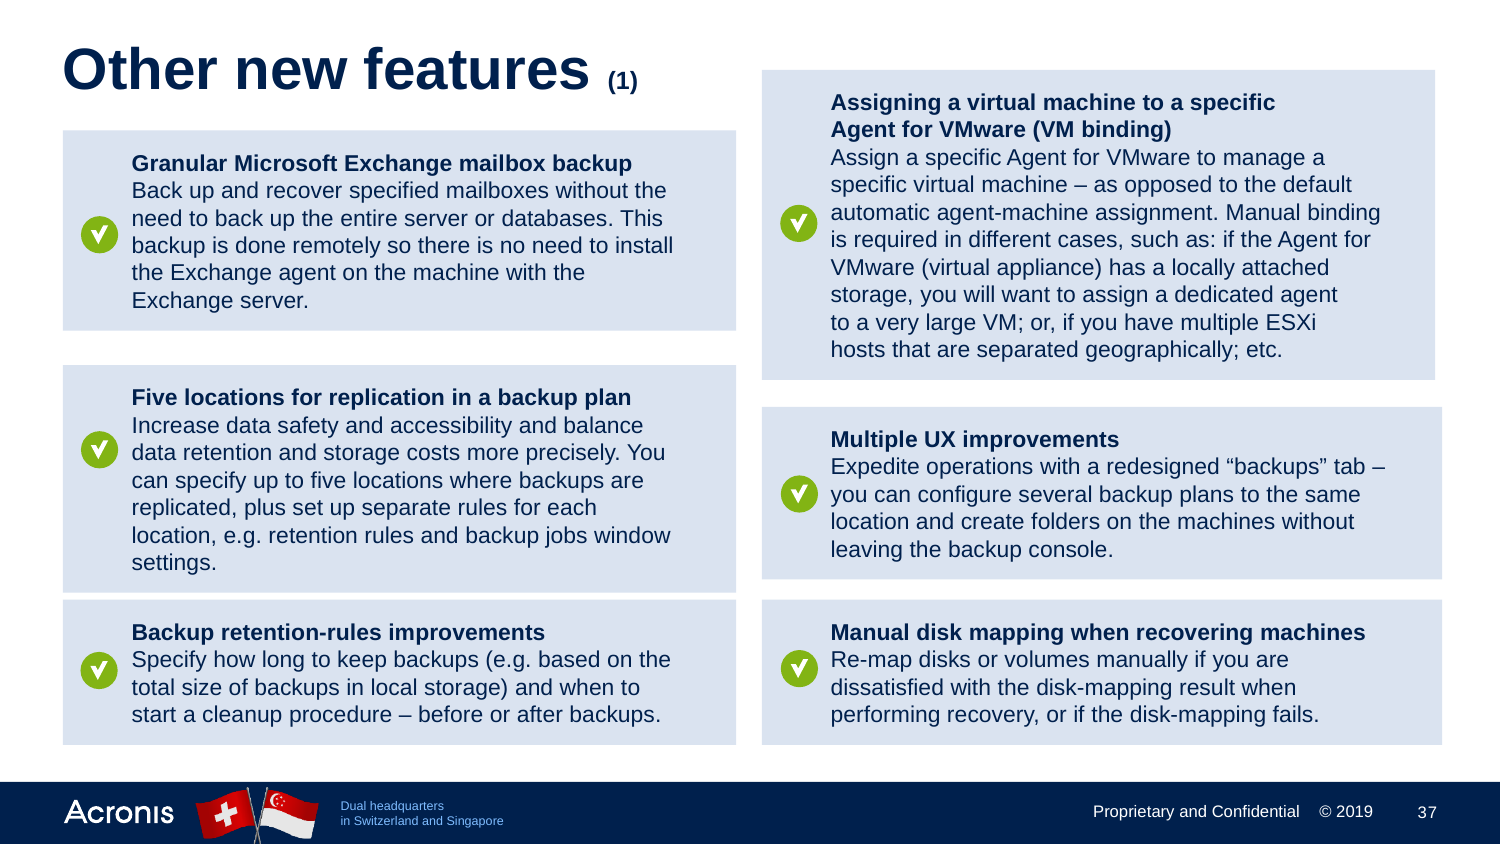

# Other new features (1)
Assigning a virtual machine to a specific
Agent for VMware (VM binding)
Assign a specific Agent for VMware to manage a specific virtual machine – as opposed to the default automatic agent-machine assignment. Manual binding is required in different cases, such as: if the Agent for VMware (virtual appliance) has a locally attached storage, you will want to assign a dedicated agent
to a very large VM; or, if you have multiple ESXi
hosts that are separated geographically; etc.
Granular Microsoft Exchange mailbox backup
Back up and recover specified mailboxes without the need to back up the entire server or databases. This backup is done remotely so there is no need to install the Exchange agent on the machine with the Exchange server.

Five locations for replication in a backup plan
Increase data safety and accessibility and balance data retention and storage costs more precisely. You can specify up to five locations where backups are replicated, plus set up separate rules for each location, e.g. retention rules and backup jobs window settings.
Multiple UX improvements
Expedite operations with a redesigned “backups” tab – you can configure several backup plans to the same location and create folders on the machines without leaving the backup console.

Backup retention-rules improvements
Specify how long to keep backups (e.g. based on the total size of backups in local storage) and when to start a cleanup procedure – before or after backups.
Manual disk mapping when recovering machines
Re-map disks or volumes manually if you are dissatisfied with the disk-mapping result when performing recovery, or if the disk-mapping fails.